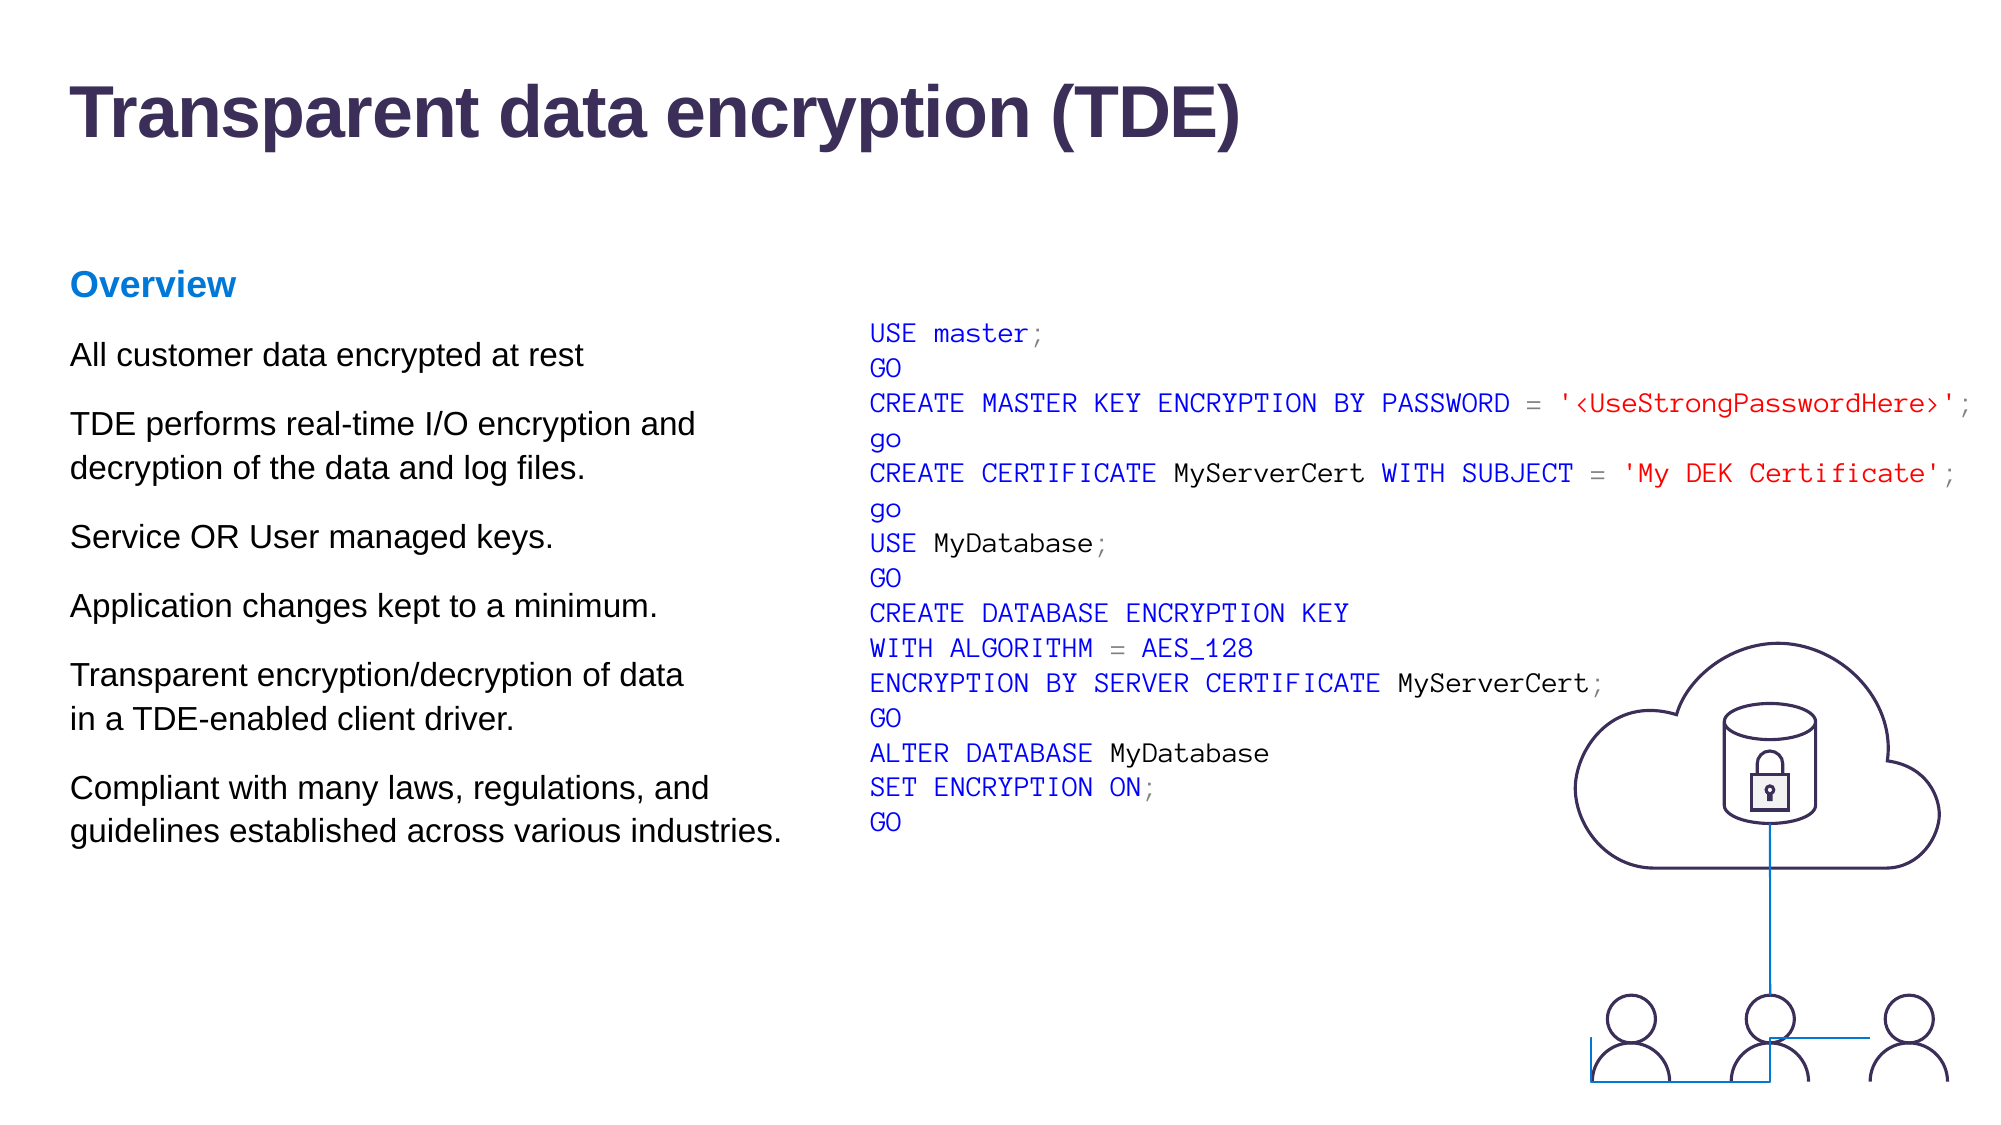

# Transparent data encryption (TDE)
Overview
All customer data encrypted at rest
TDE performs real-time I/O encryption and decryption of the data and log files.
Service OR User managed keys.
Application changes kept to a minimum.
Transparent encryption/decryption of data
in a TDE-enabled client driver.
Compliant with many laws, regulations, and guidelines established across various industries.
USE master;
GO
CREATE MASTER KEY ENCRYPTION BY PASSWORD = '<UseStrongPasswordHere>';
go
CREATE CERTIFICATE MyServerCert WITH SUBJECT = 'My DEK Certificate';
go
USE MyDatabase;
GO
CREATE DATABASE ENCRYPTION KEY
WITH ALGORITHM = AES_128
ENCRYPTION BY SERVER CERTIFICATE MyServerCert;
GO
ALTER DATABASE MyDatabase
SET ENCRYPTION ON;
GO